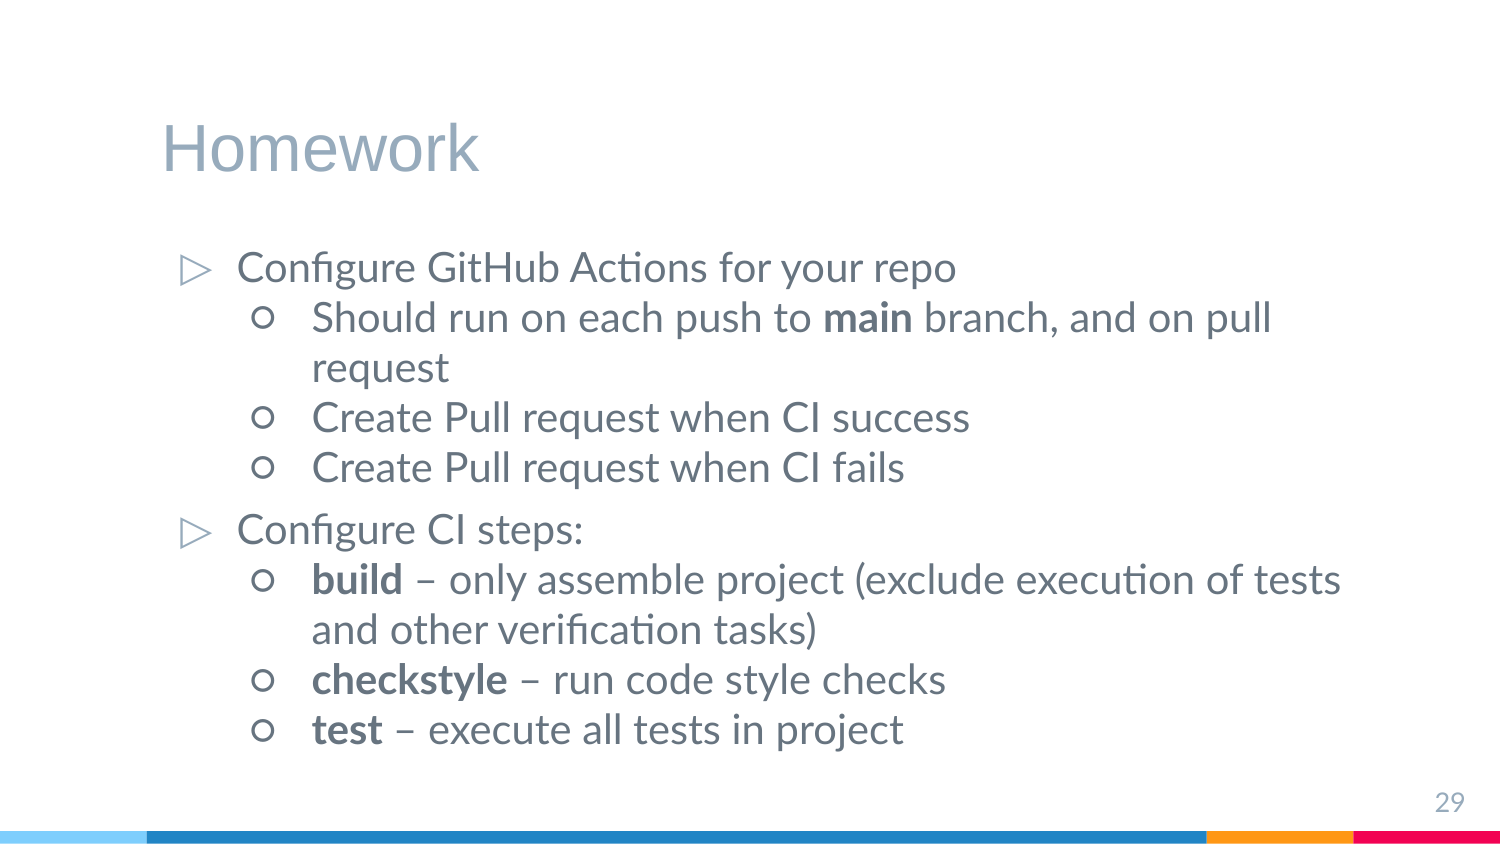

# Homework
Configure GitHub Actions for your repo
Should run on each push to main branch, and on pull request
Create Pull request when CI success
Create Pull request when CI fails
Configure CI steps:
build – only assemble project (exclude execution of tests and other verification tasks)
checkstyle – run code style checks
test – execute all tests in project

29